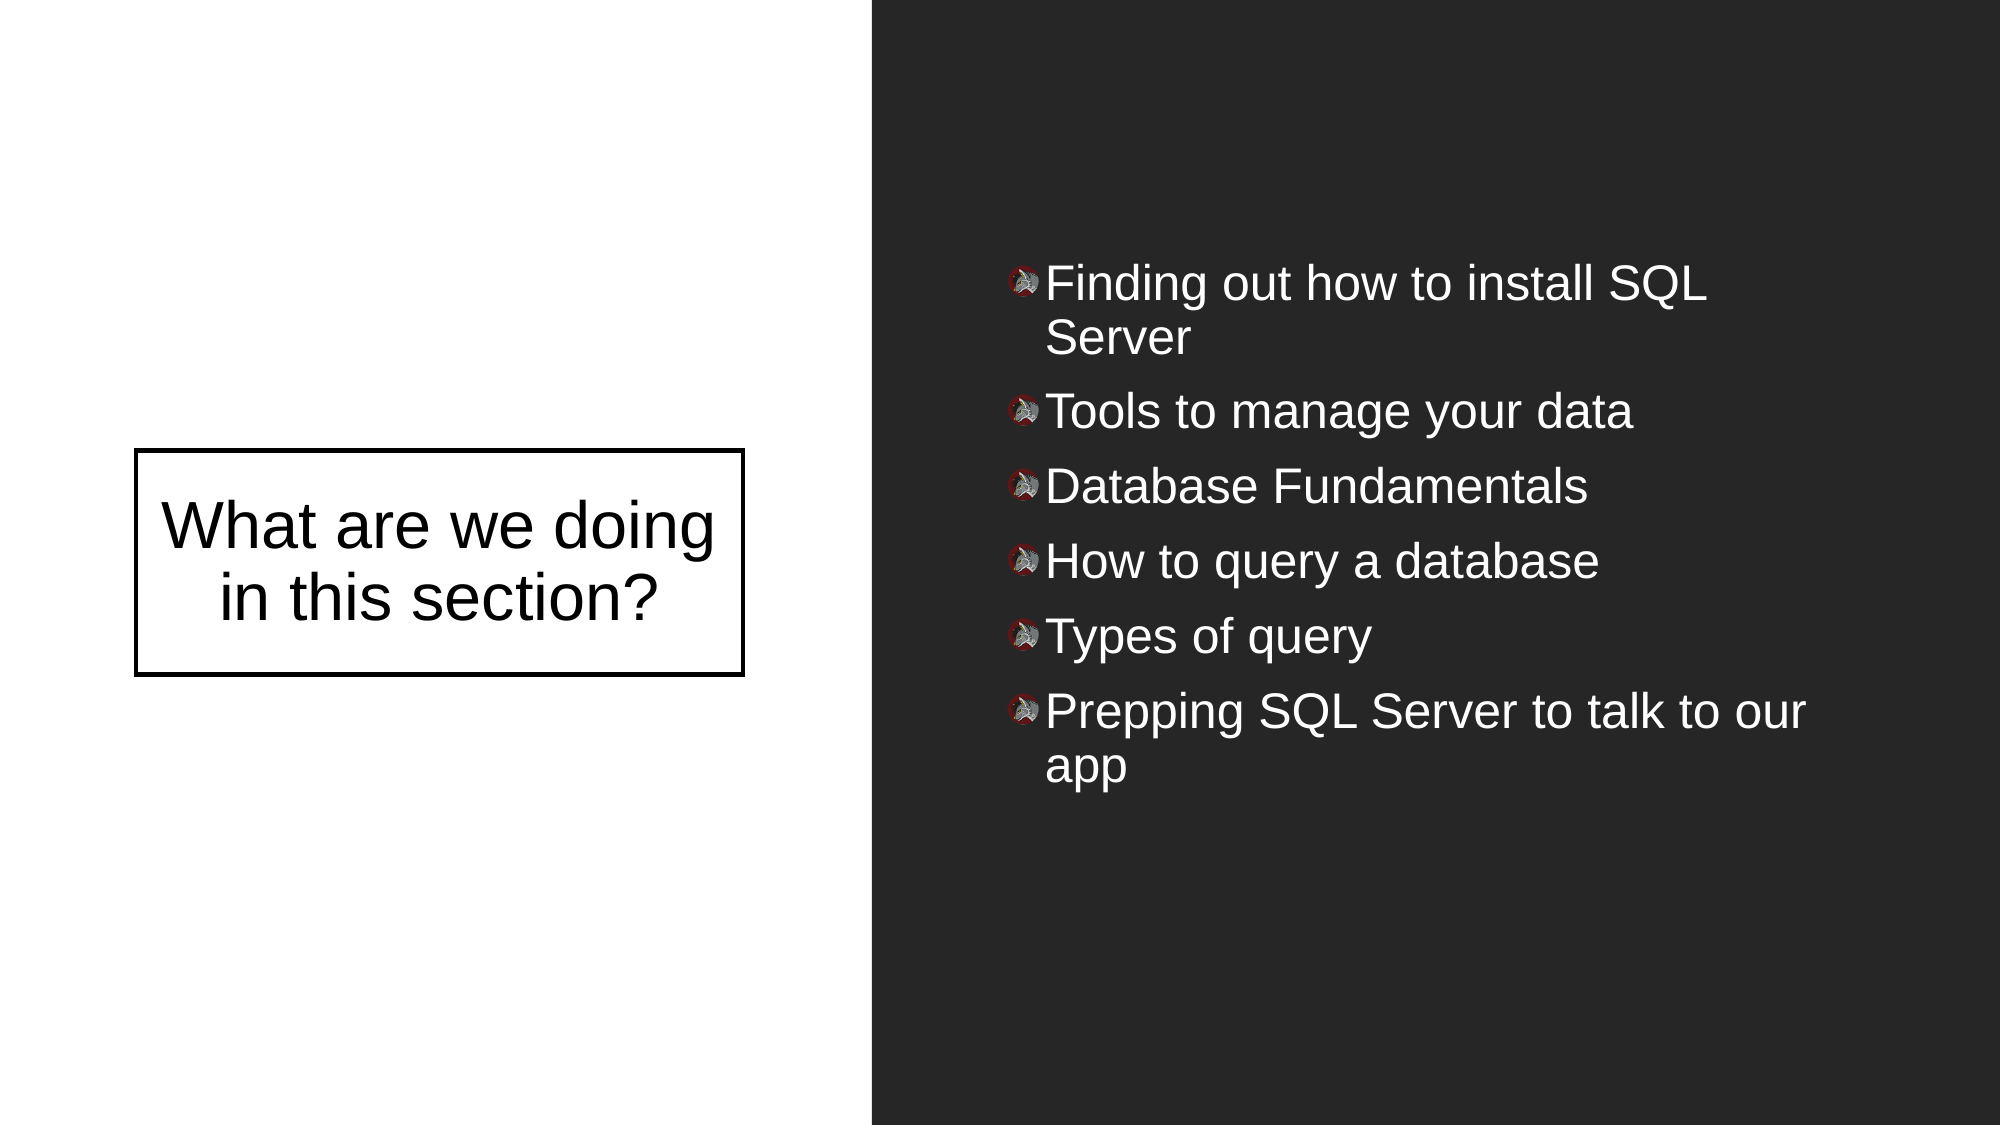

Finding out how to install SQL Server
Tools to manage your data
Database Fundamentals
How to query a database
Types of query
Prepping SQL Server to talk to our app

# What are we doing in this section?